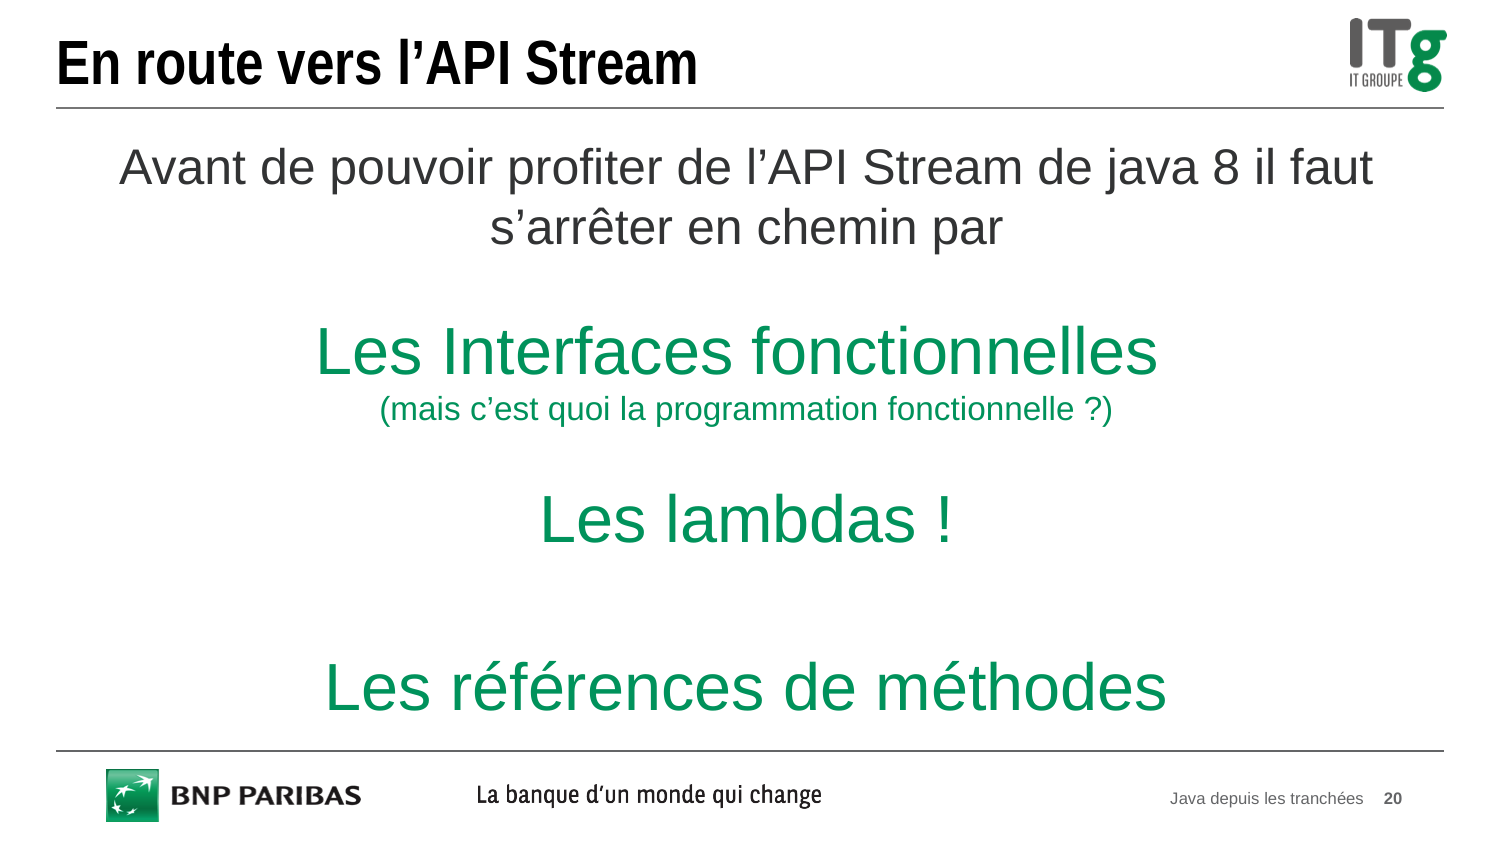

# En route vers l’API Stream
Avant de pouvoir profiter de l’API Stream de java 8 il faut s’arrêter en chemin par

Les Interfaces fonctionnelles
(mais c’est quoi la programmation fonctionnelle ?)

Les lambdas !

Les références de méthodes
Java depuis les tranchées
20